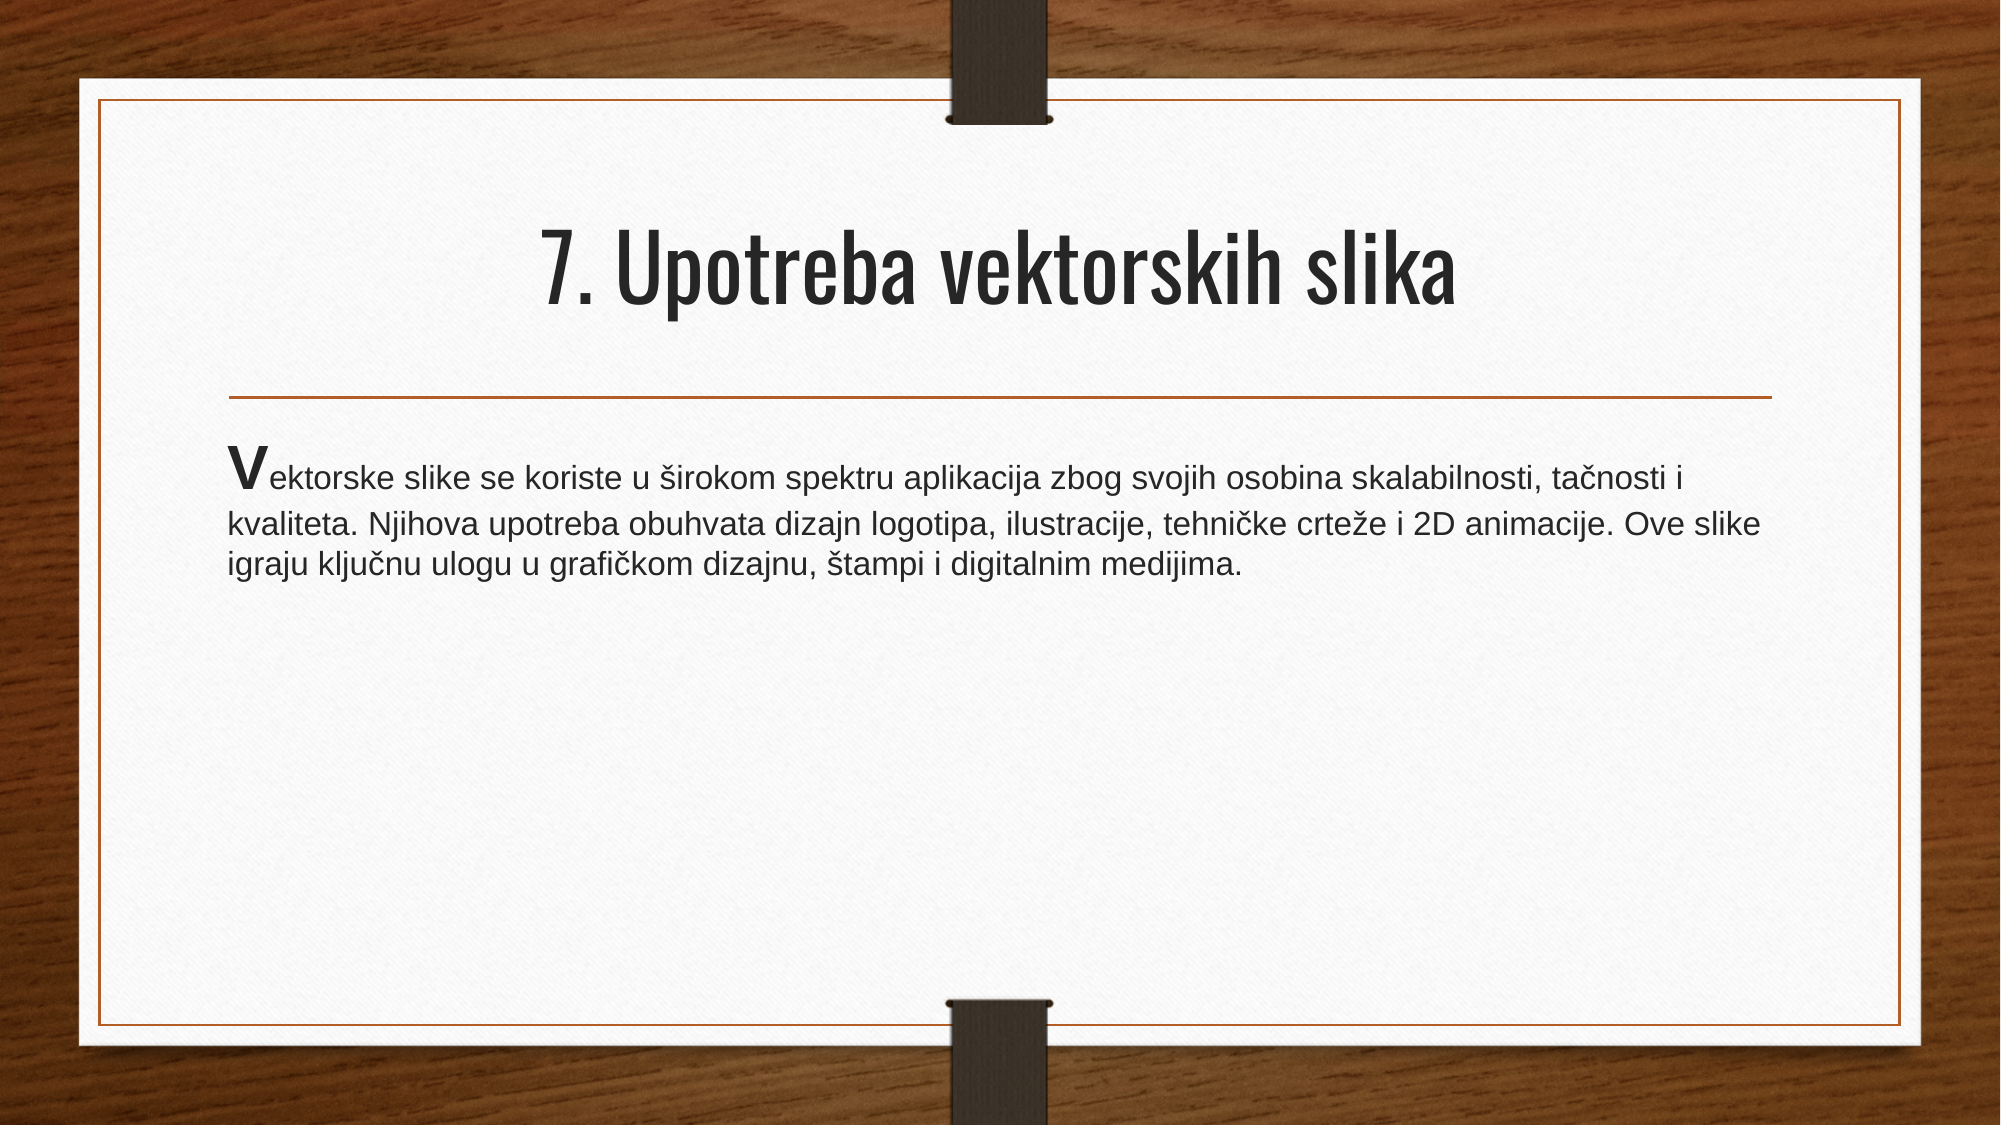

# 7. Upotreba vektorskih slika
Vektorske slike se koriste u širokom spektru aplikacija zbog svojih osobina skalabilnosti, tačnosti i kvaliteta. Njihova upotreba obuhvata dizajn logotipa, ilustracije, tehničke crteže i 2D animacije. Ove slike igraju ključnu ulogu u grafičkom dizajnu, štampi i digitalnim medijima.